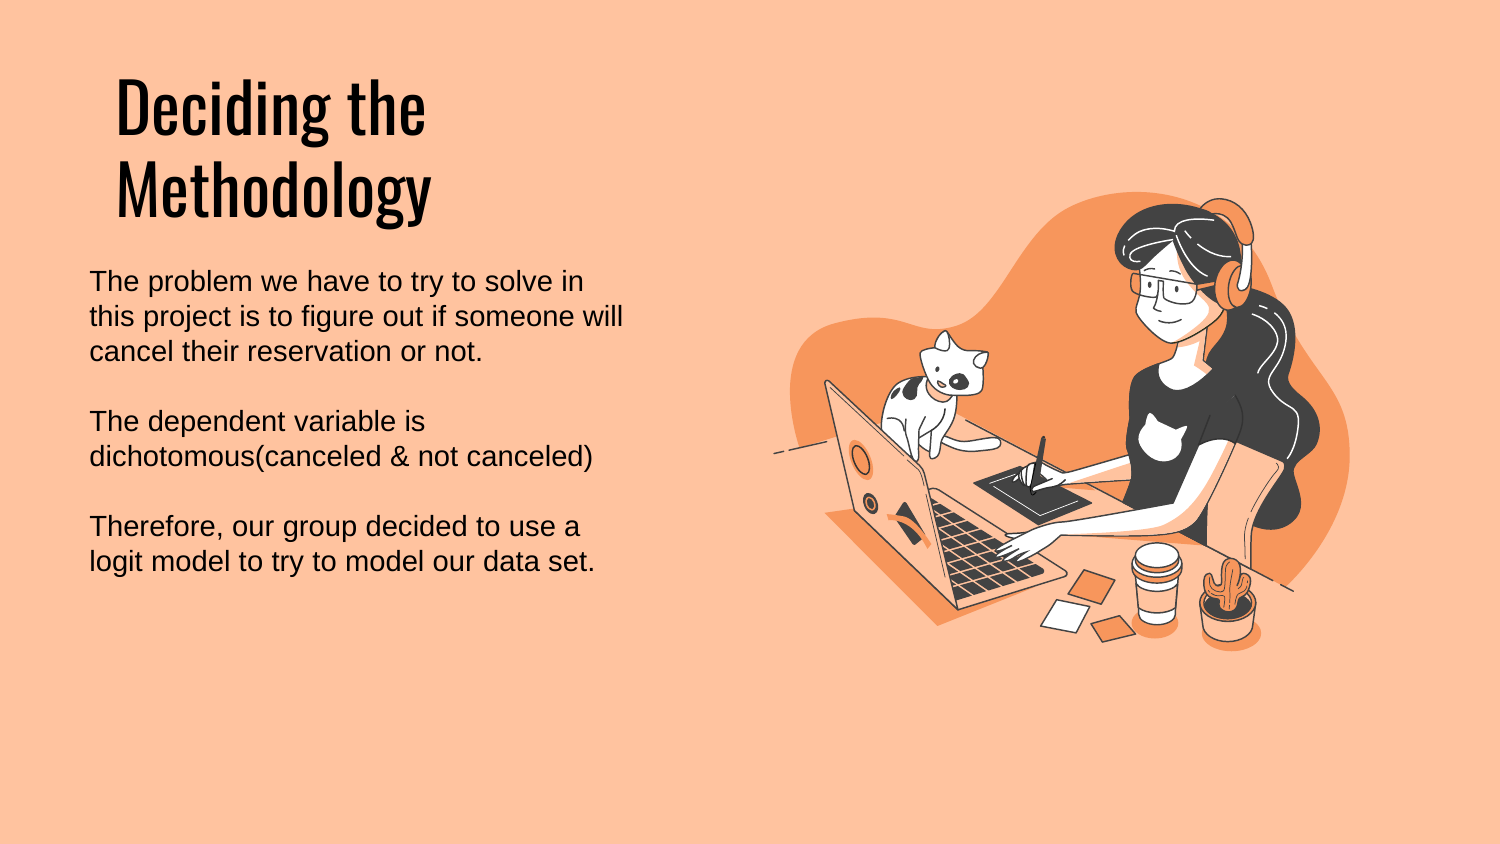

# Deciding the Methodology

The problem we have to try to solve in this project is to figure out if someone will cancel their reservation or not.

The dependent variable is dichotomous(canceled & not canceled)

Therefore, our group decided to use a logit model to try to model our data set.